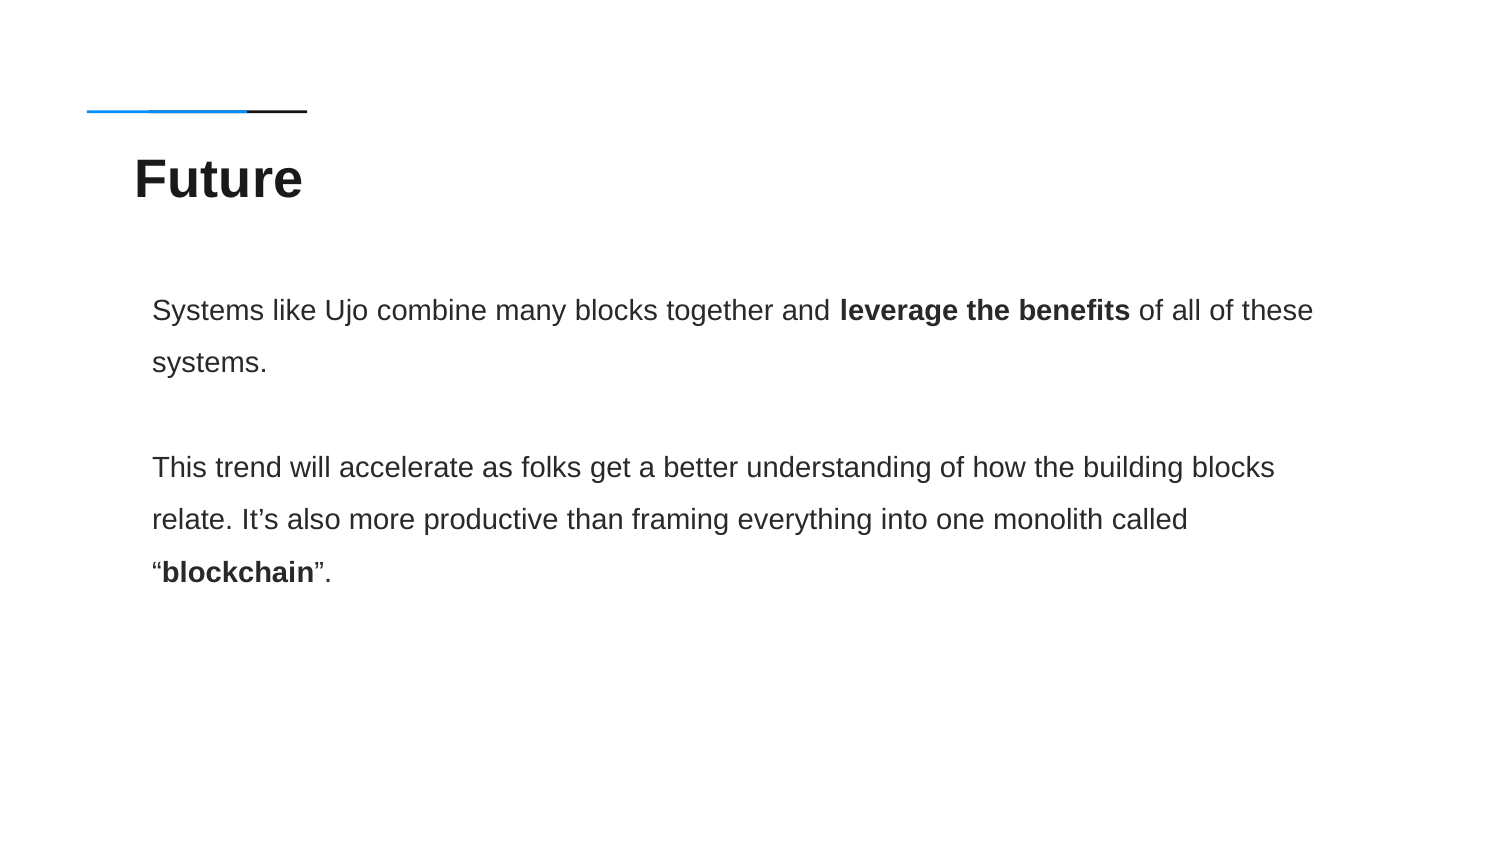

Future
Systems like Ujo combine many blocks together and leverage the benefits of all of these systems.

This trend will accelerate as folks get a better understanding of how the building blocks relate. It’s also more productive than framing everything into one monolith called “blockchain”.